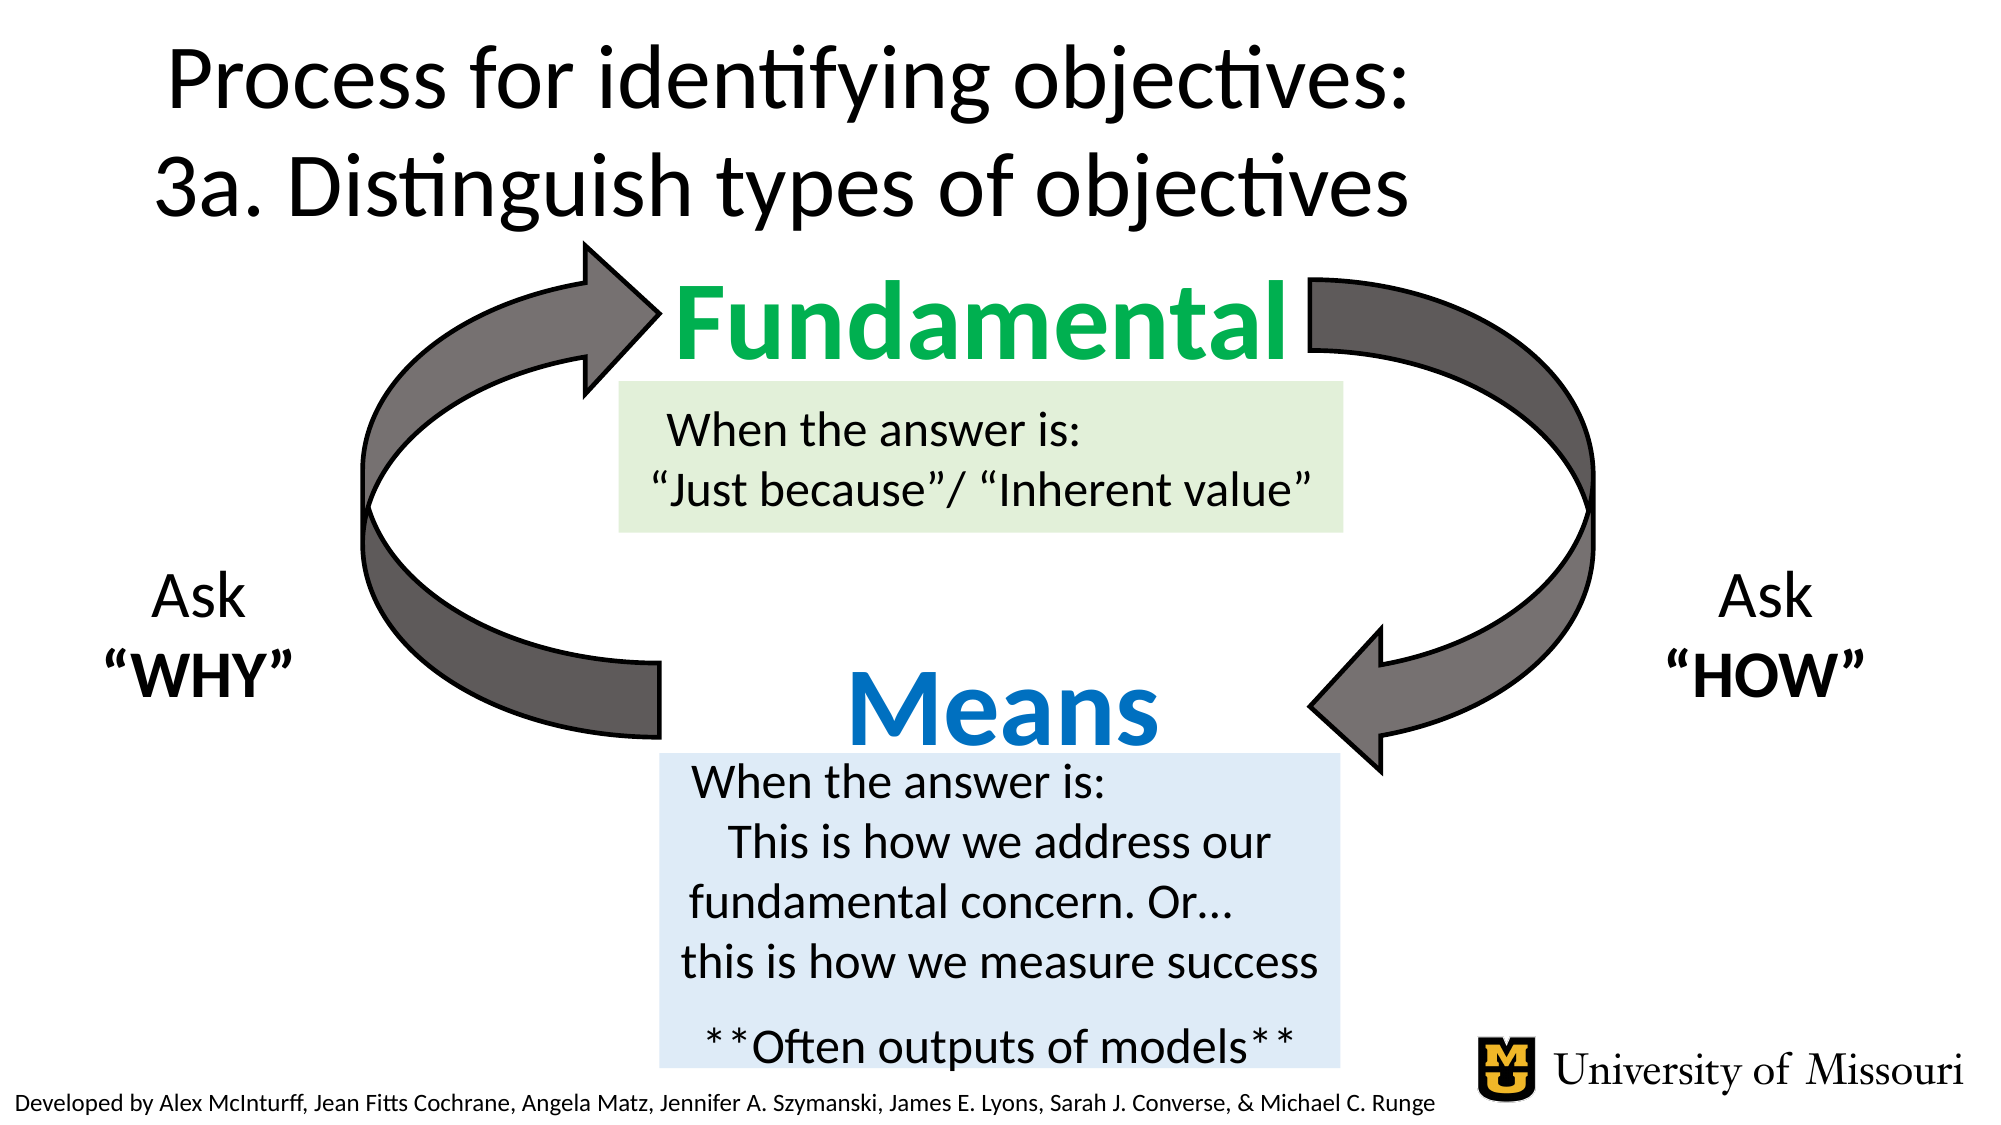

Process for identifying objectives:
# 3a. Distinguish types of objectives
Fundamental

When the answer is:                    “Just because”/ “Inherent value”

Ask “WHY”
Ask “HOW”
Means
When the answer is:                   This is how we address our fundamental concern. Or…        this is how we measure success
**Often outputs of models**
Developed by Alex McInturff, Jean Fitts Cochrane, Angela Matz, Jennifer A. Szymanski, James E. Lyons, Sarah J. Converse, & Michael C. Runge